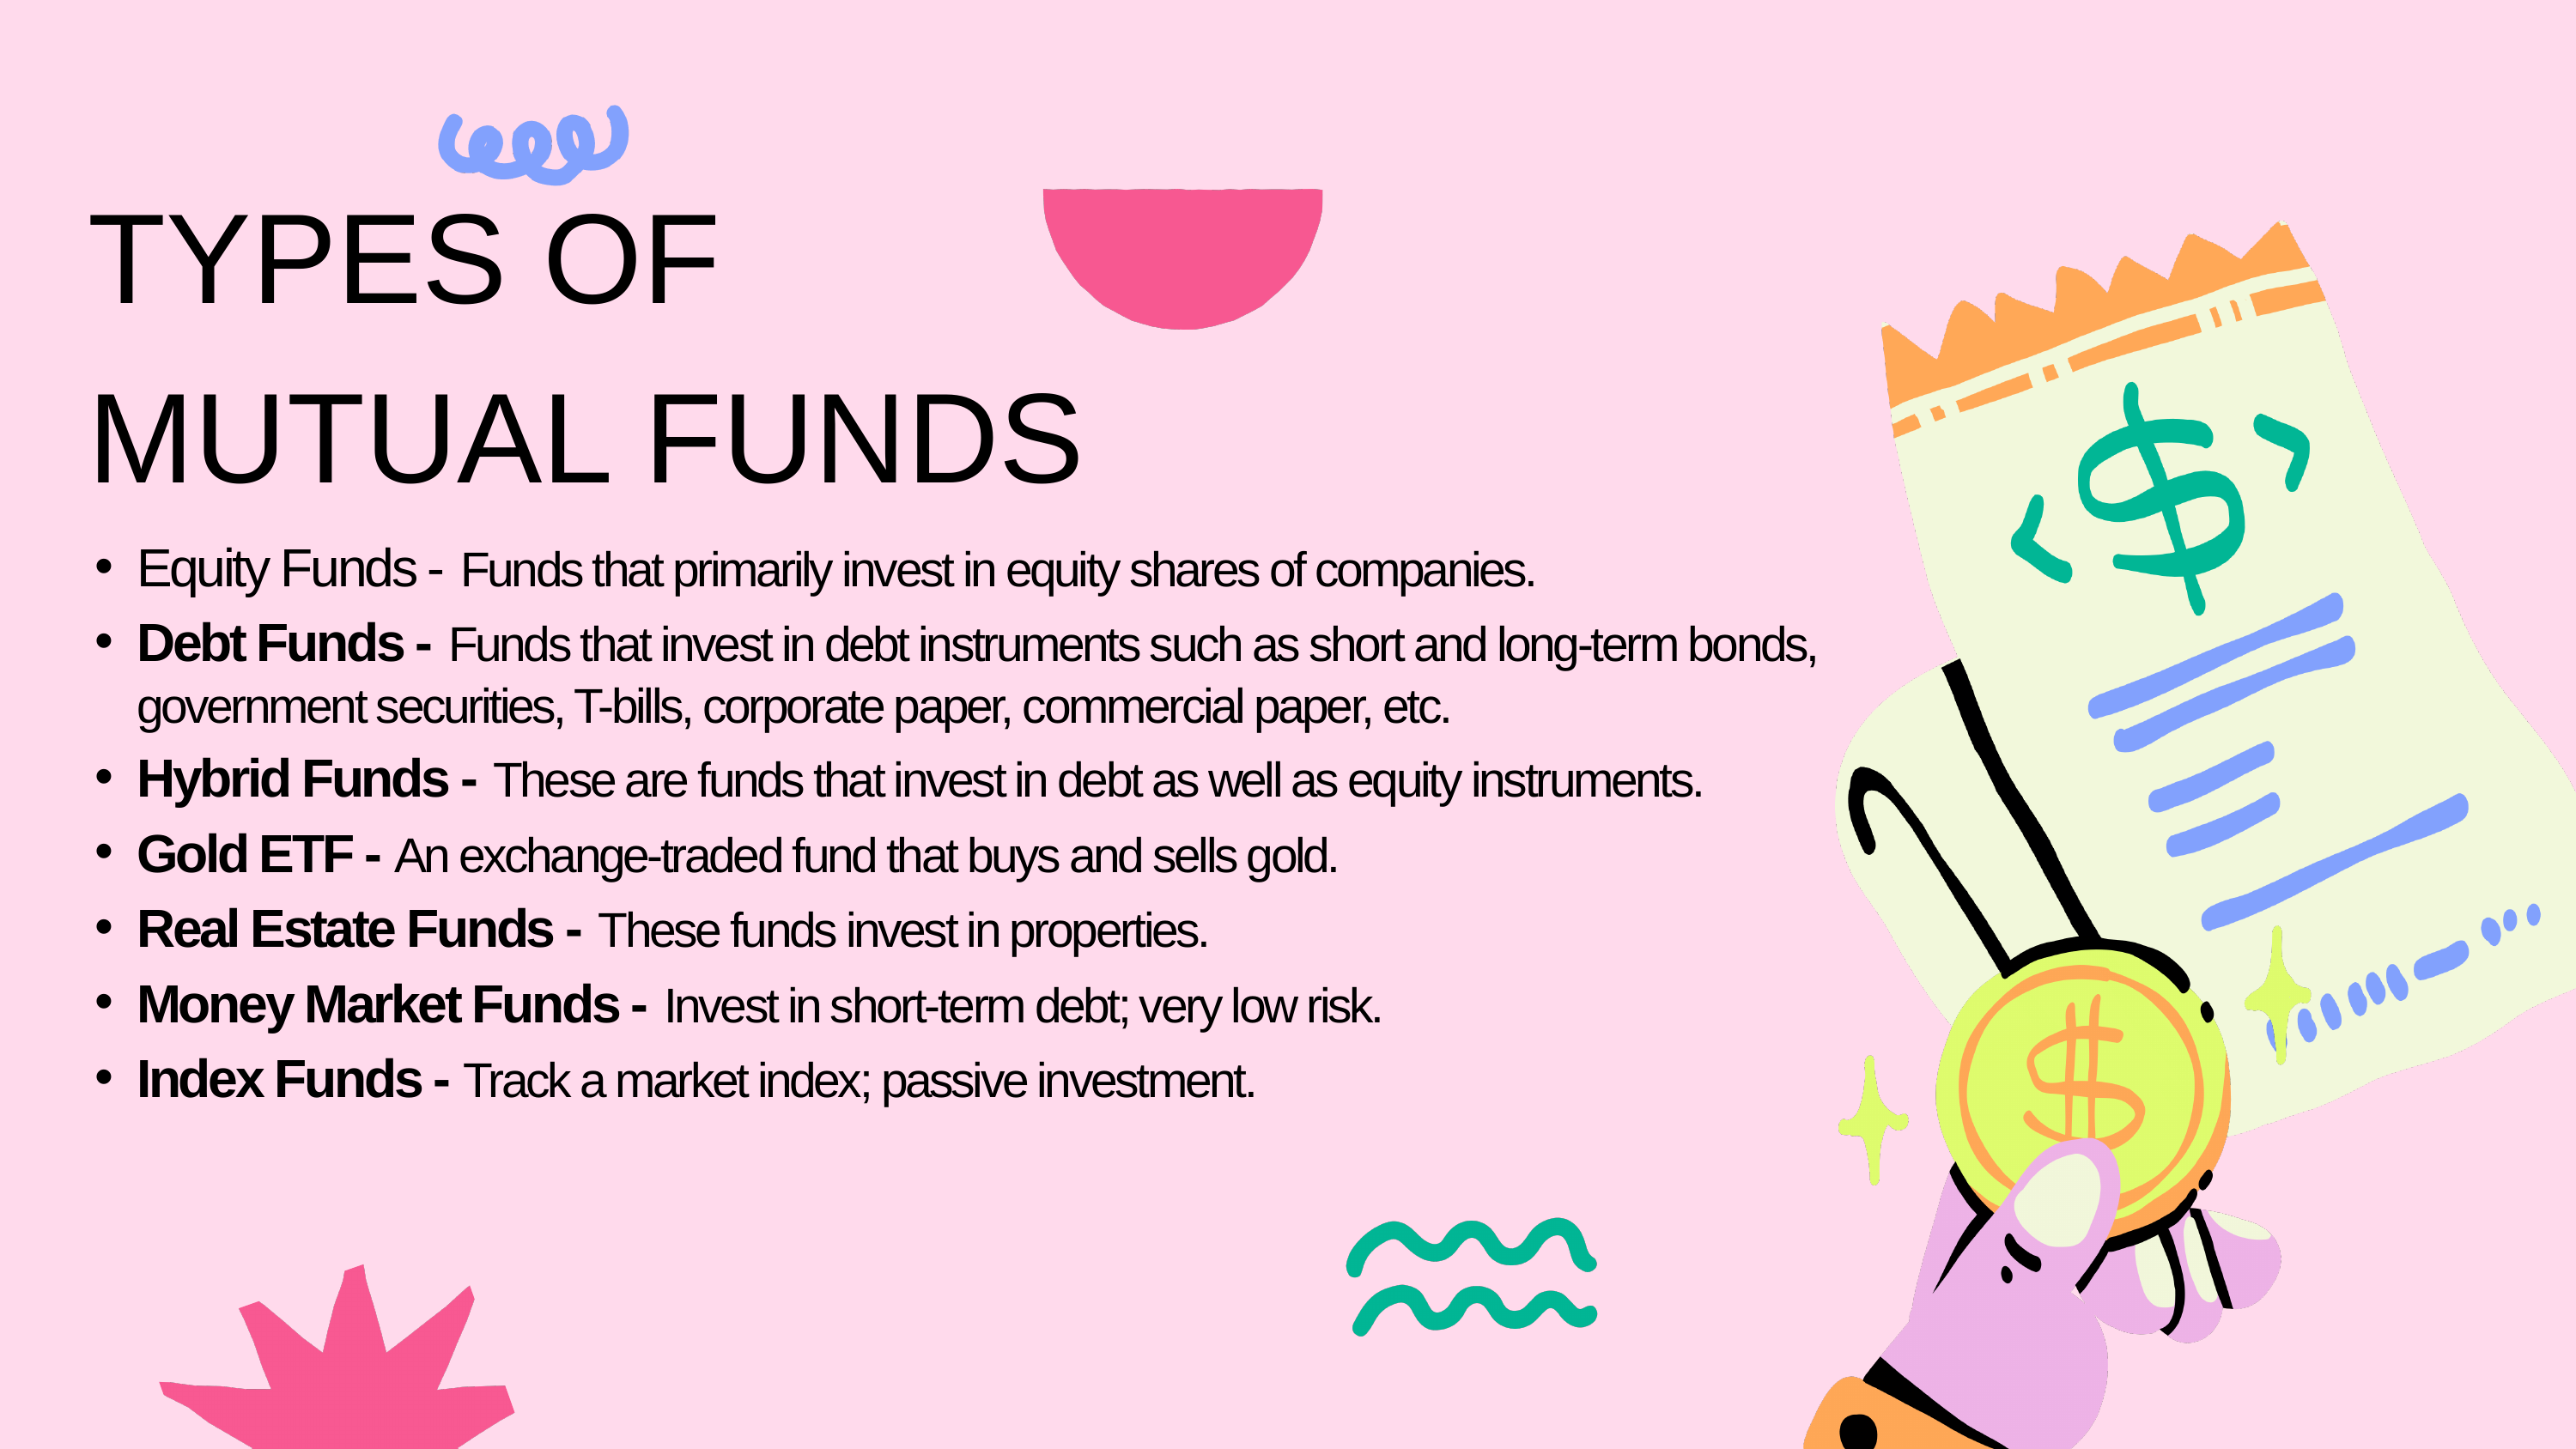

TYPES OF MUTUAL FUNDS

Equity Funds - Funds that primarily invest in equity shares of companies.

Debt Funds - Funds that invest in debt instruments such as short and long-term bonds, government securities, T-bills, corporate paper, commercial paper, etc.

Hybrid Funds - These are funds that invest in debt as well as equity instruments.

Gold ETF - An exchange-traded fund that buys and sells gold.

Real Estate Funds - These funds invest in properties.

Money Market Funds - Invest in short-term debt; very low risk.

Index Funds - Track a market index; passive investment.